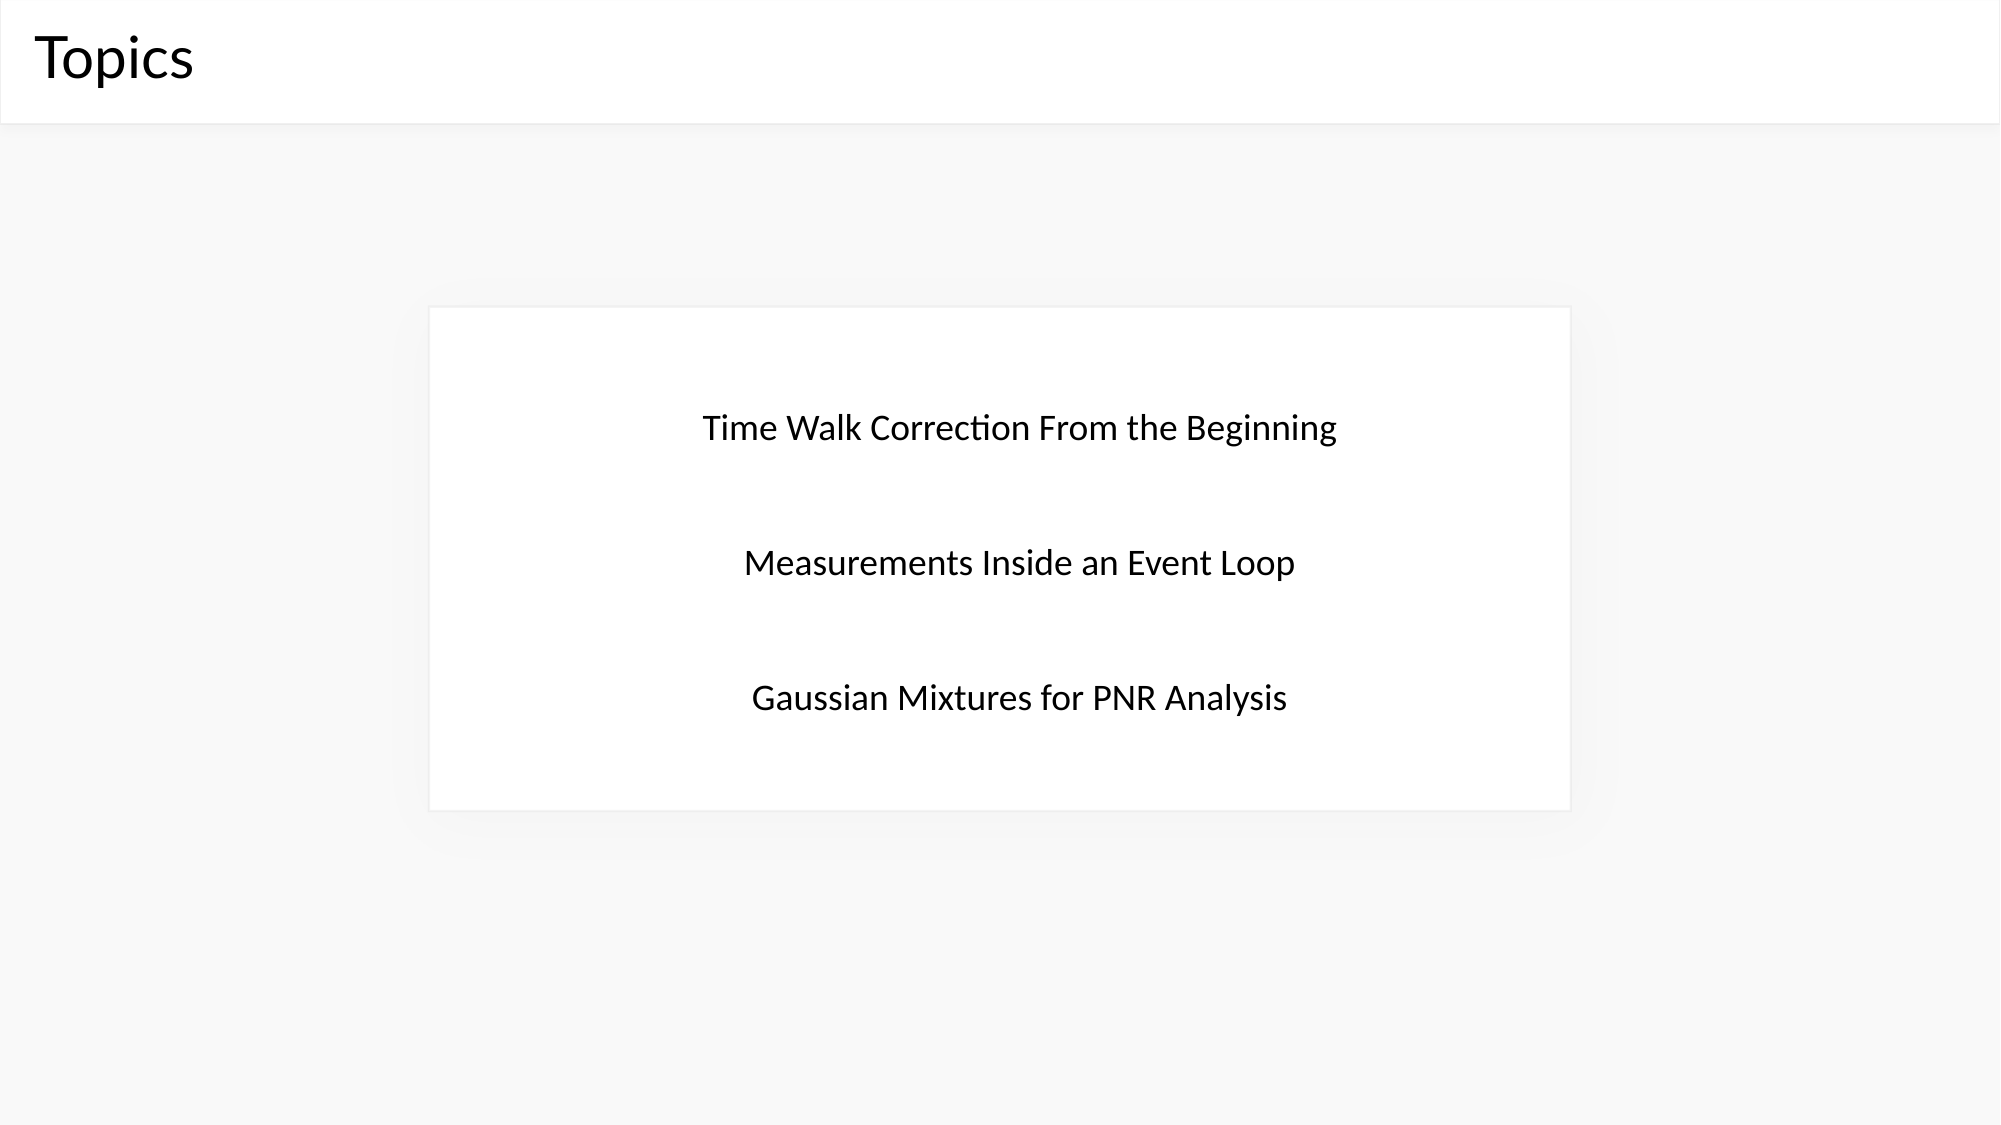

# Topics

Time Walk Correction From the Beginning

Measurements Inside an Event Loop

Gaussian Mixtures for PNR Analysis